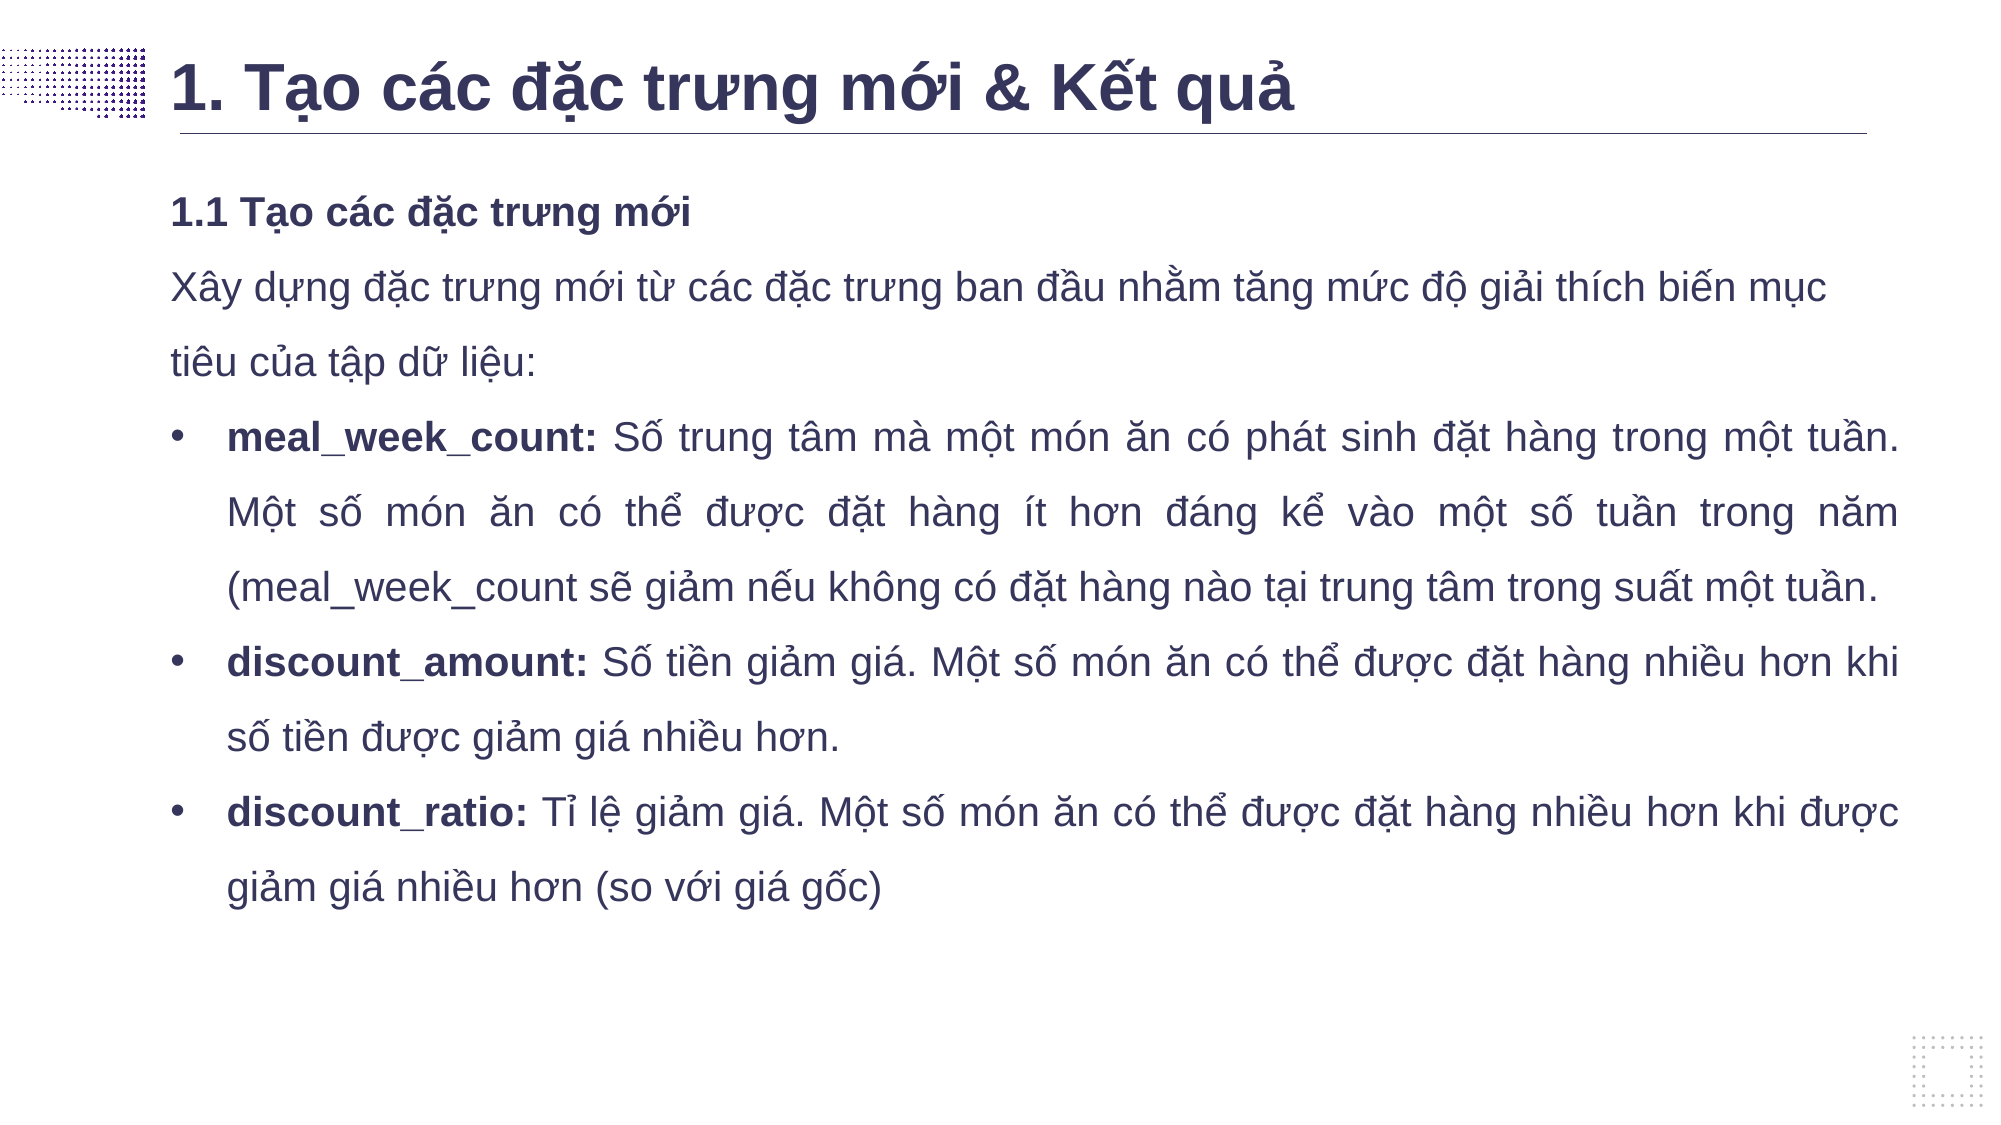

1. Tạo các đặc trưng mới & Kết quả
1.1 Tạo các đặc trưng mới
Xây dựng đặc trưng mới từ các đặc trưng ban đầu nhằm tăng mức độ giải thích biến mục tiêu của tập dữ liệu:
meal_week_count: Số trung tâm mà một món ăn có phát sinh đặt hàng trong một tuần. Một số món ăn có thể được đặt hàng ít hơn đáng kể vào một số tuần trong năm (meal_week_count sẽ giảm nếu không có đặt hàng nào tại trung tâm trong suất một tuần.
discount_amount: Số tiền giảm giá. Một số món ăn có thể được đặt hàng nhiều hơn khi số tiền được giảm giá nhiều hơn.
discount_ratio: Tỉ lệ giảm giá. Một số món ăn có thể được đặt hàng nhiều hơn khi được giảm giá nhiều hơn (so với giá gốc)